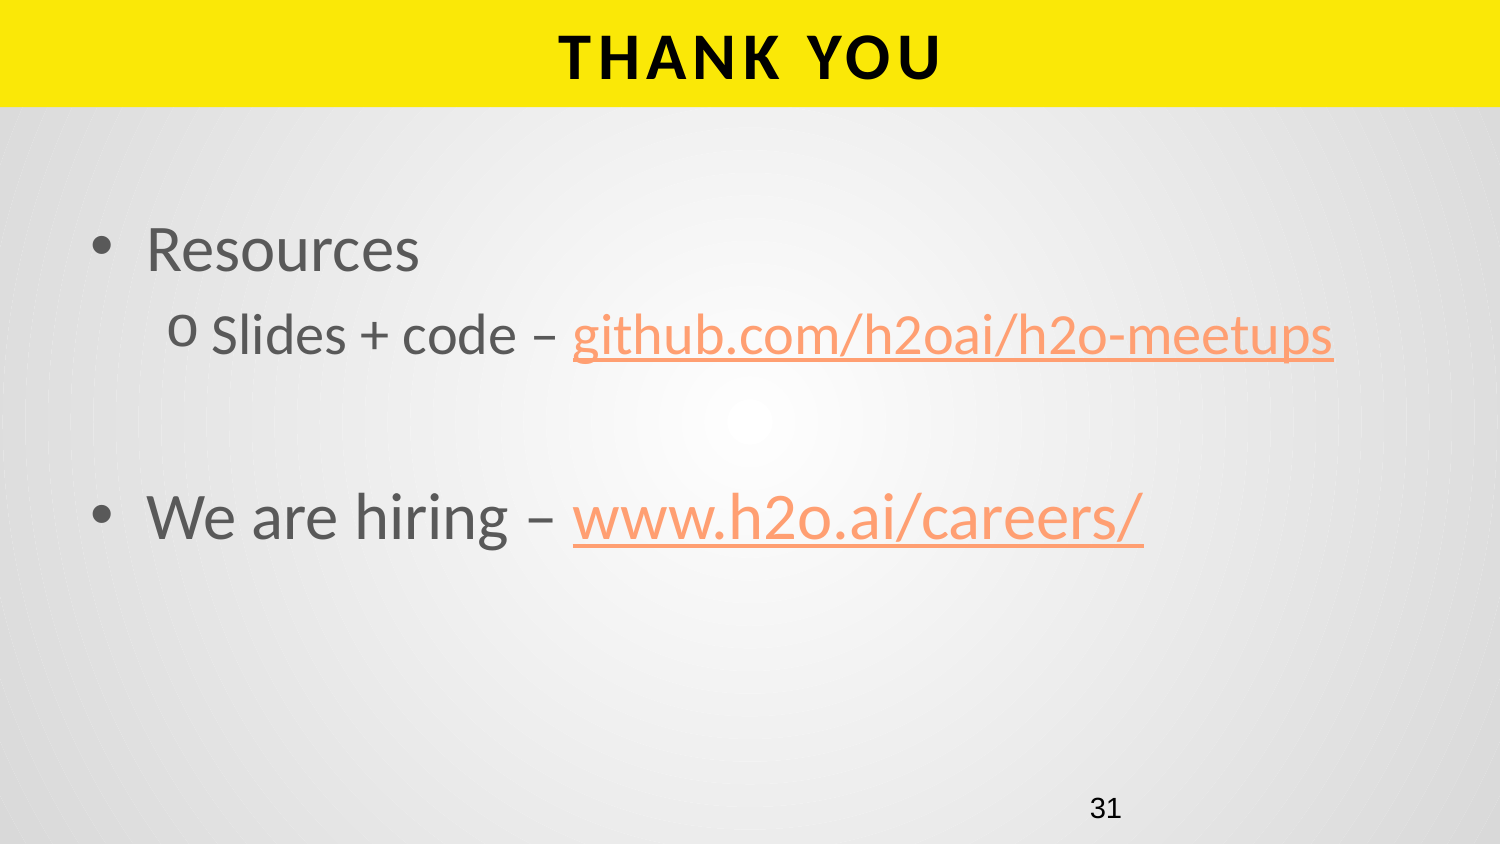

# THANK YOU
Resources
Slides + code – github.com/h2oai/h2o-meetups

We are hiring – www.h2o.ai/careers/

31